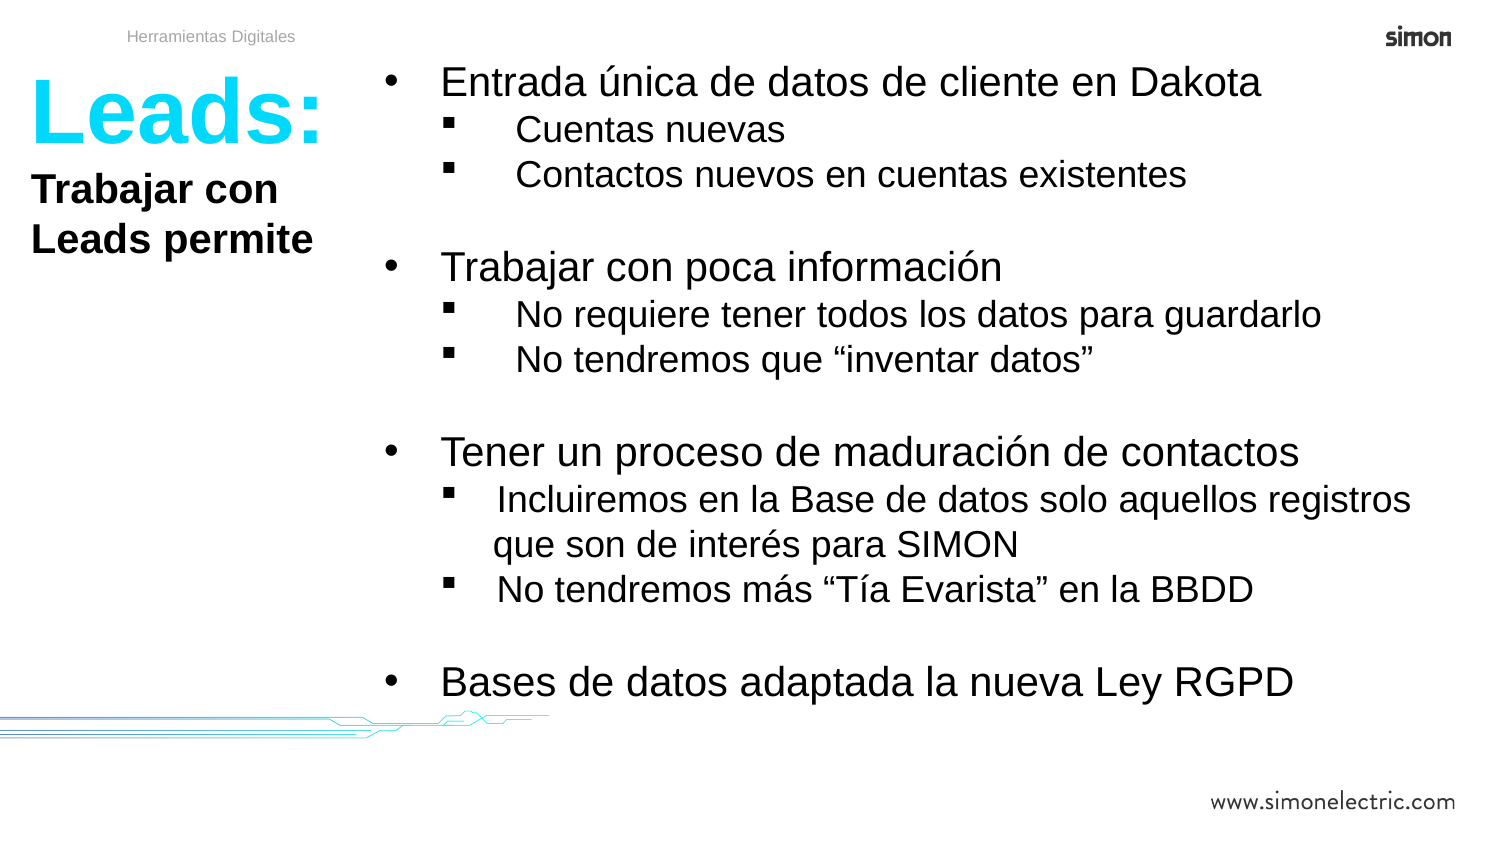

Leads:
Trabajar con
Leads permite
Entrada única de datos de cliente en Dakota
Cuentas nuevas
Contactos nuevos en cuentas existentes

Trabajar con poca información
No requiere tener todos los datos para guardarlo
No tendremos que “inventar datos”

Tener un proceso de maduración de contactos
Incluiremos en la Base de datos solo aquellos registros
     que son de interés para SIMON
No tendremos más “Tía Evarista” en la BBDD

Bases de datos adaptada la nueva Ley RGPD